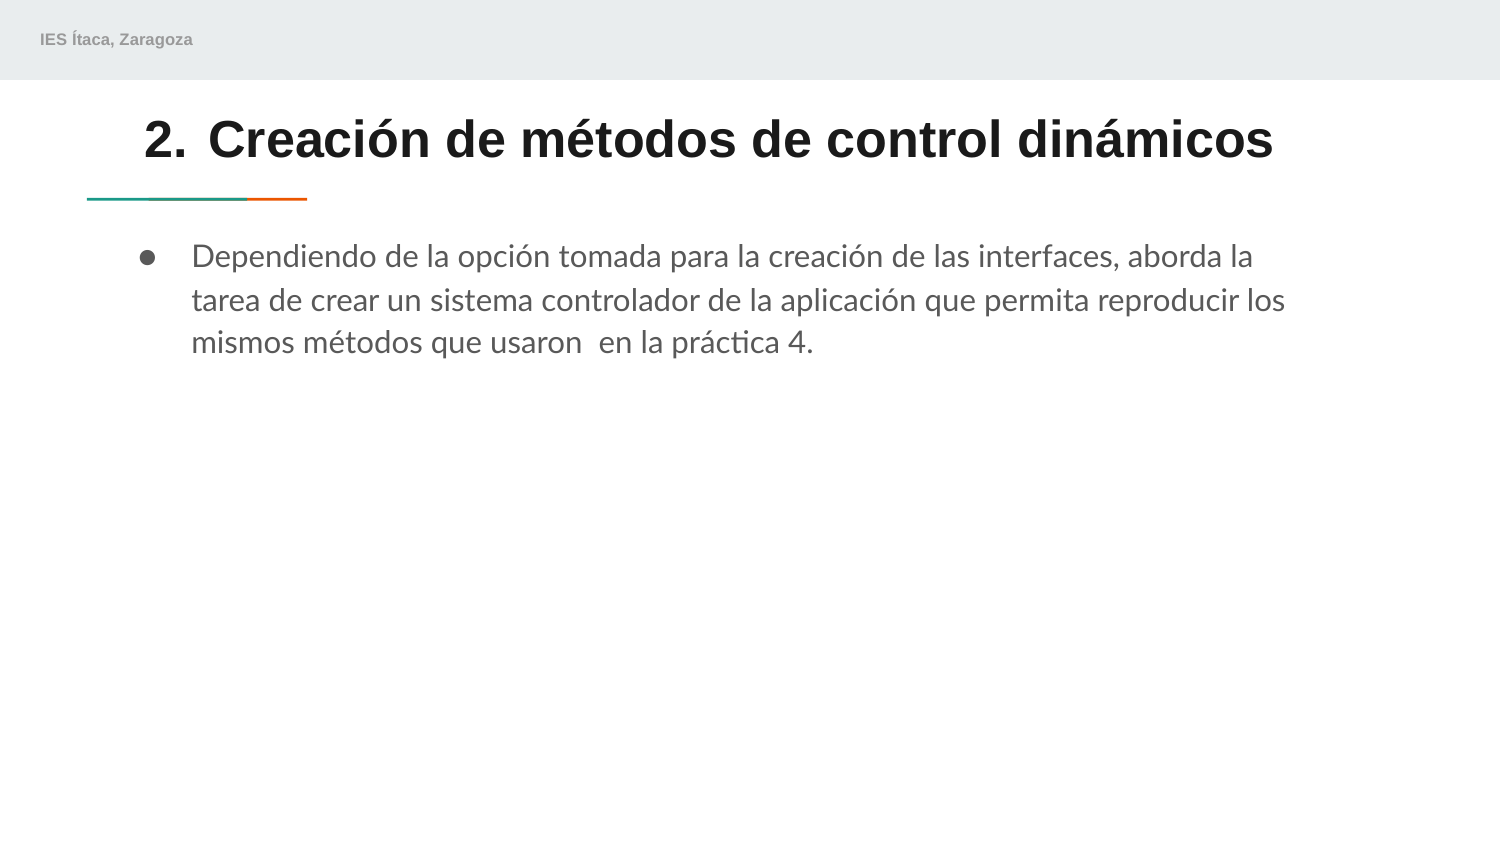

# Creación de métodos de control dinámicos
Dependiendo de la opción tomada para la creación de las interfaces, aborda la tarea de crear un sistema controlador de la aplicación que permita reproducir los mismos métodos que usaron  en la práctica 4.